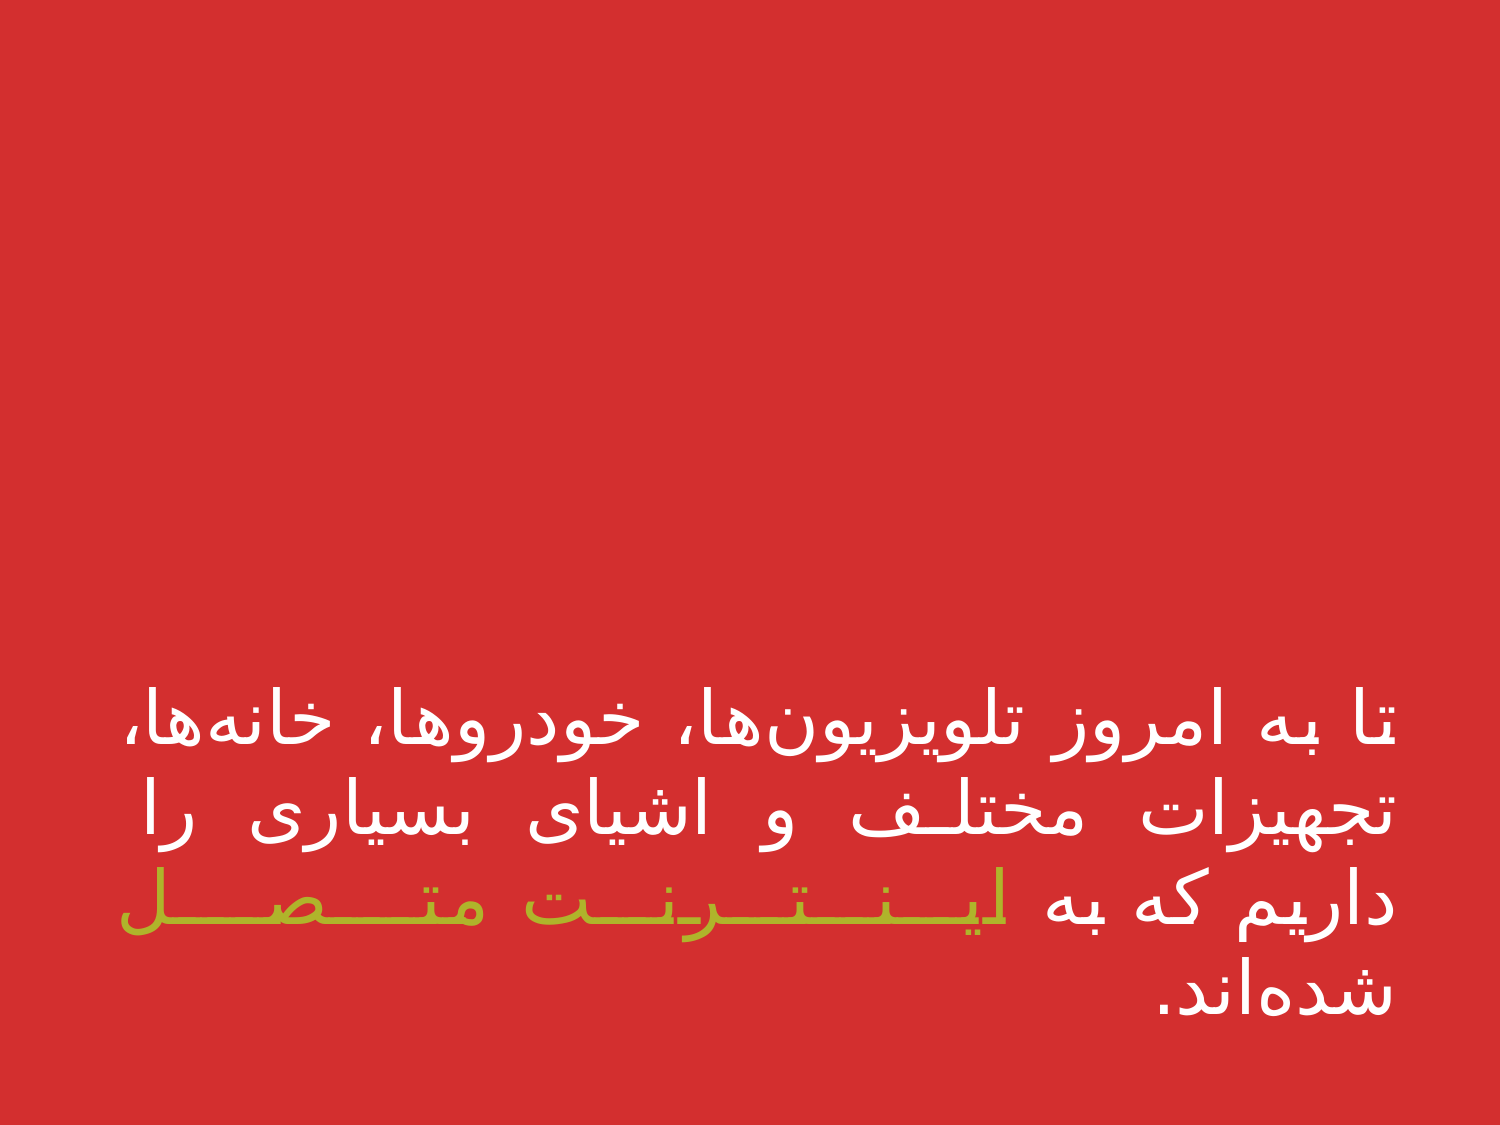

تا به امروز تلویزیون‌ها، خودروها، خانه‌ها، تجهیزات مختلف و اشیای بسیاری را داریم که به ایــنــتــرنــت متـــصـــل شده‌اند.